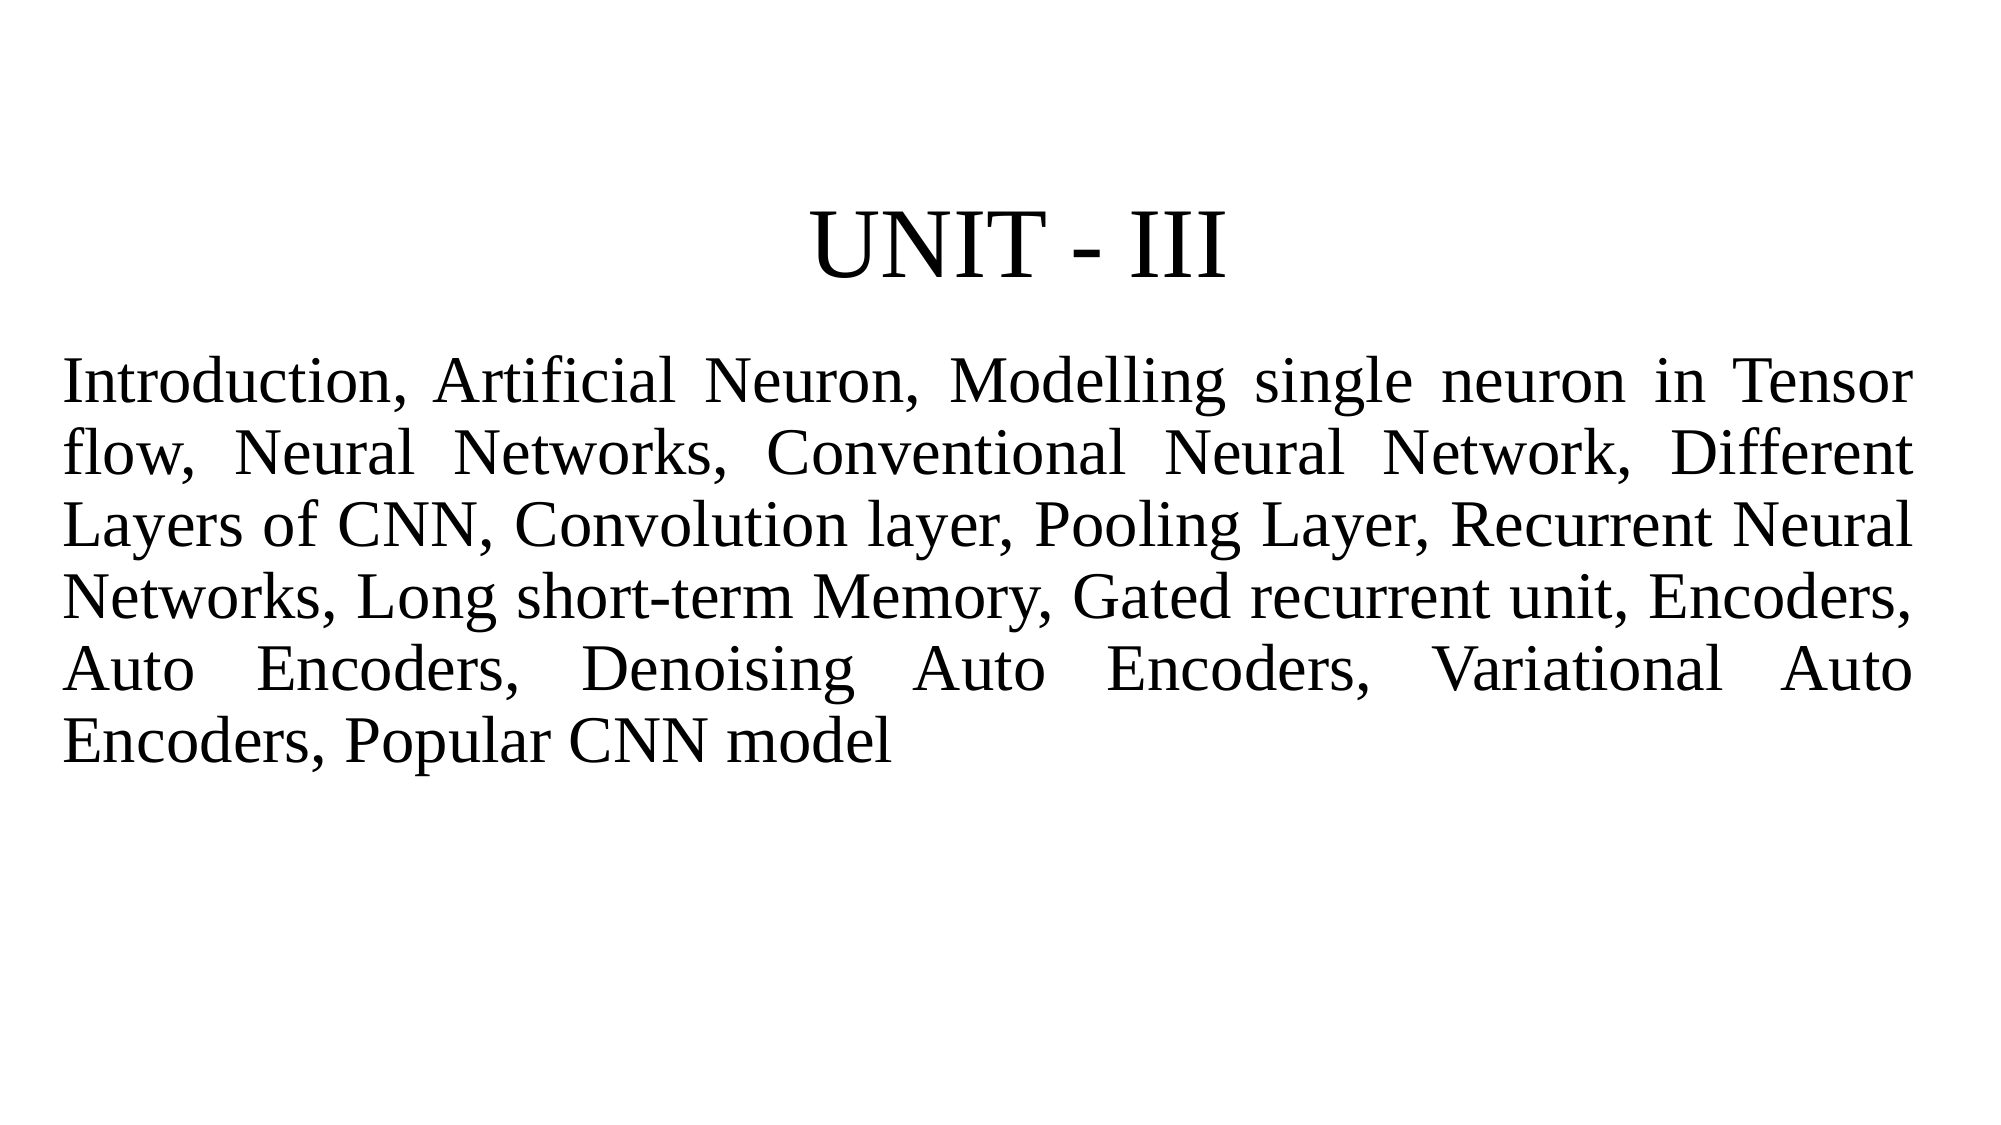

# UNIT - III
Introduction, Artificial Neuron, Modelling single neuron in Tensor flow, Neural Networks, Conventional Neural Network, Different Layers of CNN, Convolution layer, Pooling Layer, Recurrent Neural Networks, Long short-term Memory, Gated recurrent unit, Encoders, Auto Encoders, Denoising Auto Encoders, Variational Auto Encoders, Popular CNN model